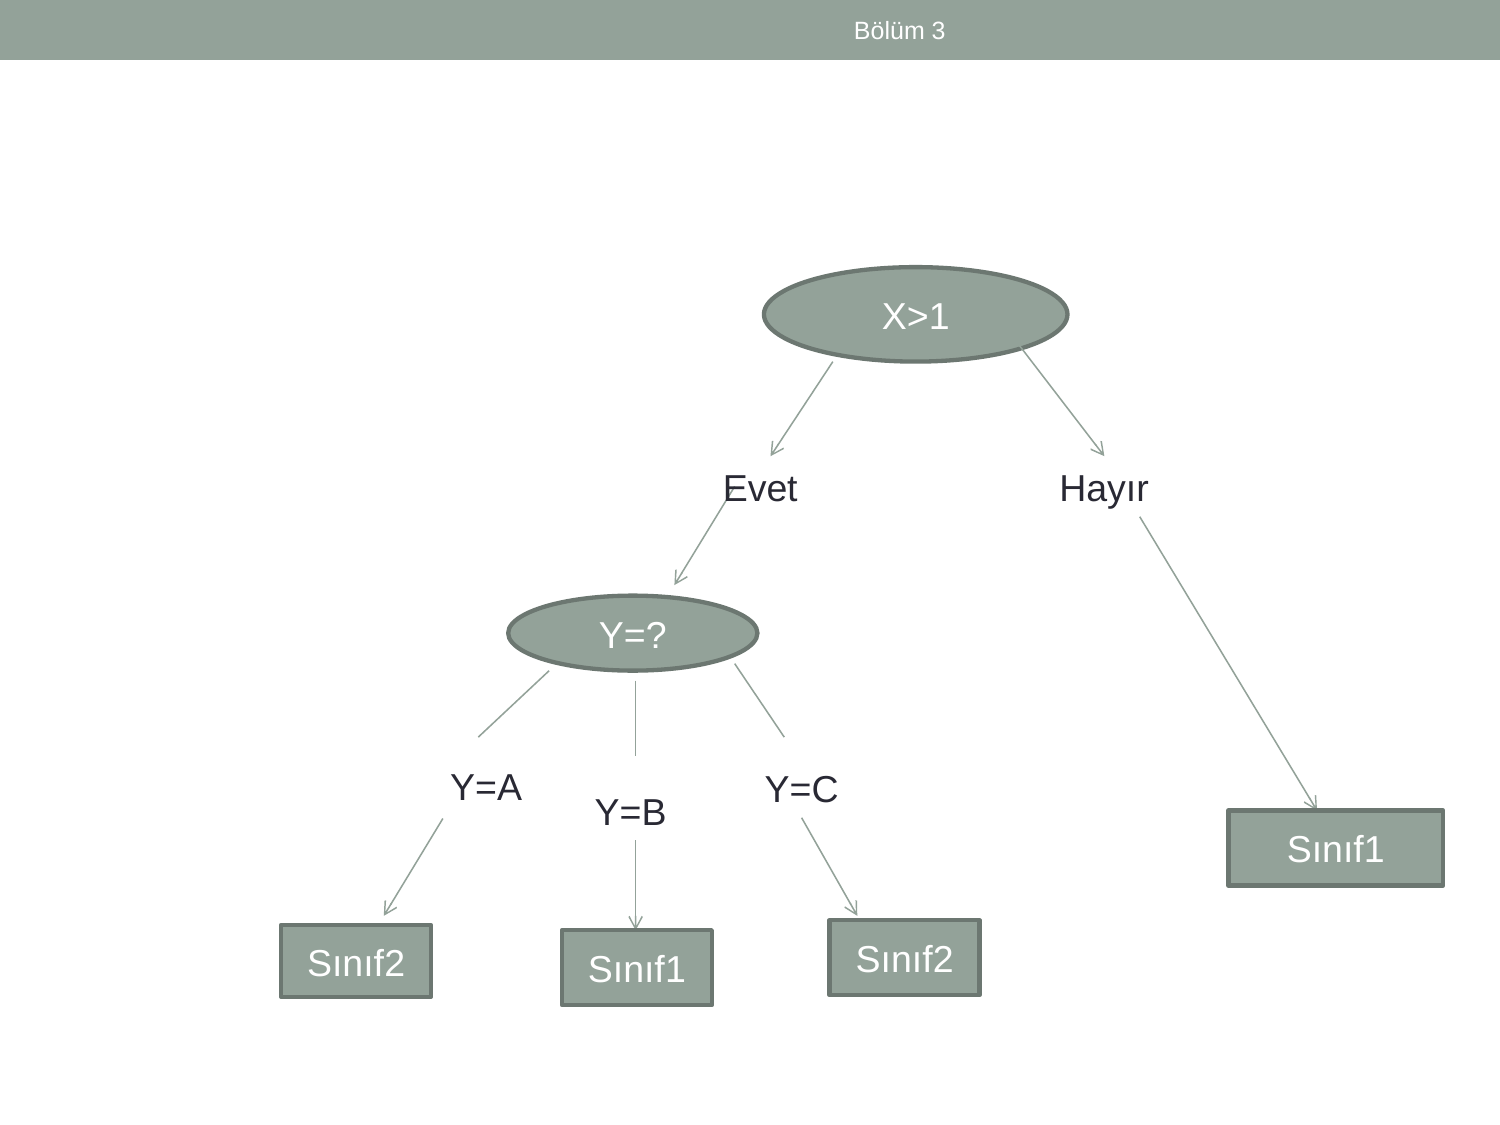

Bölüm 3

X>1
Evet
Hayır
Y=?
Y=A
Y=C
Y=B
Sınıf1
Sınıf2
Sınıf2
Sınıf1